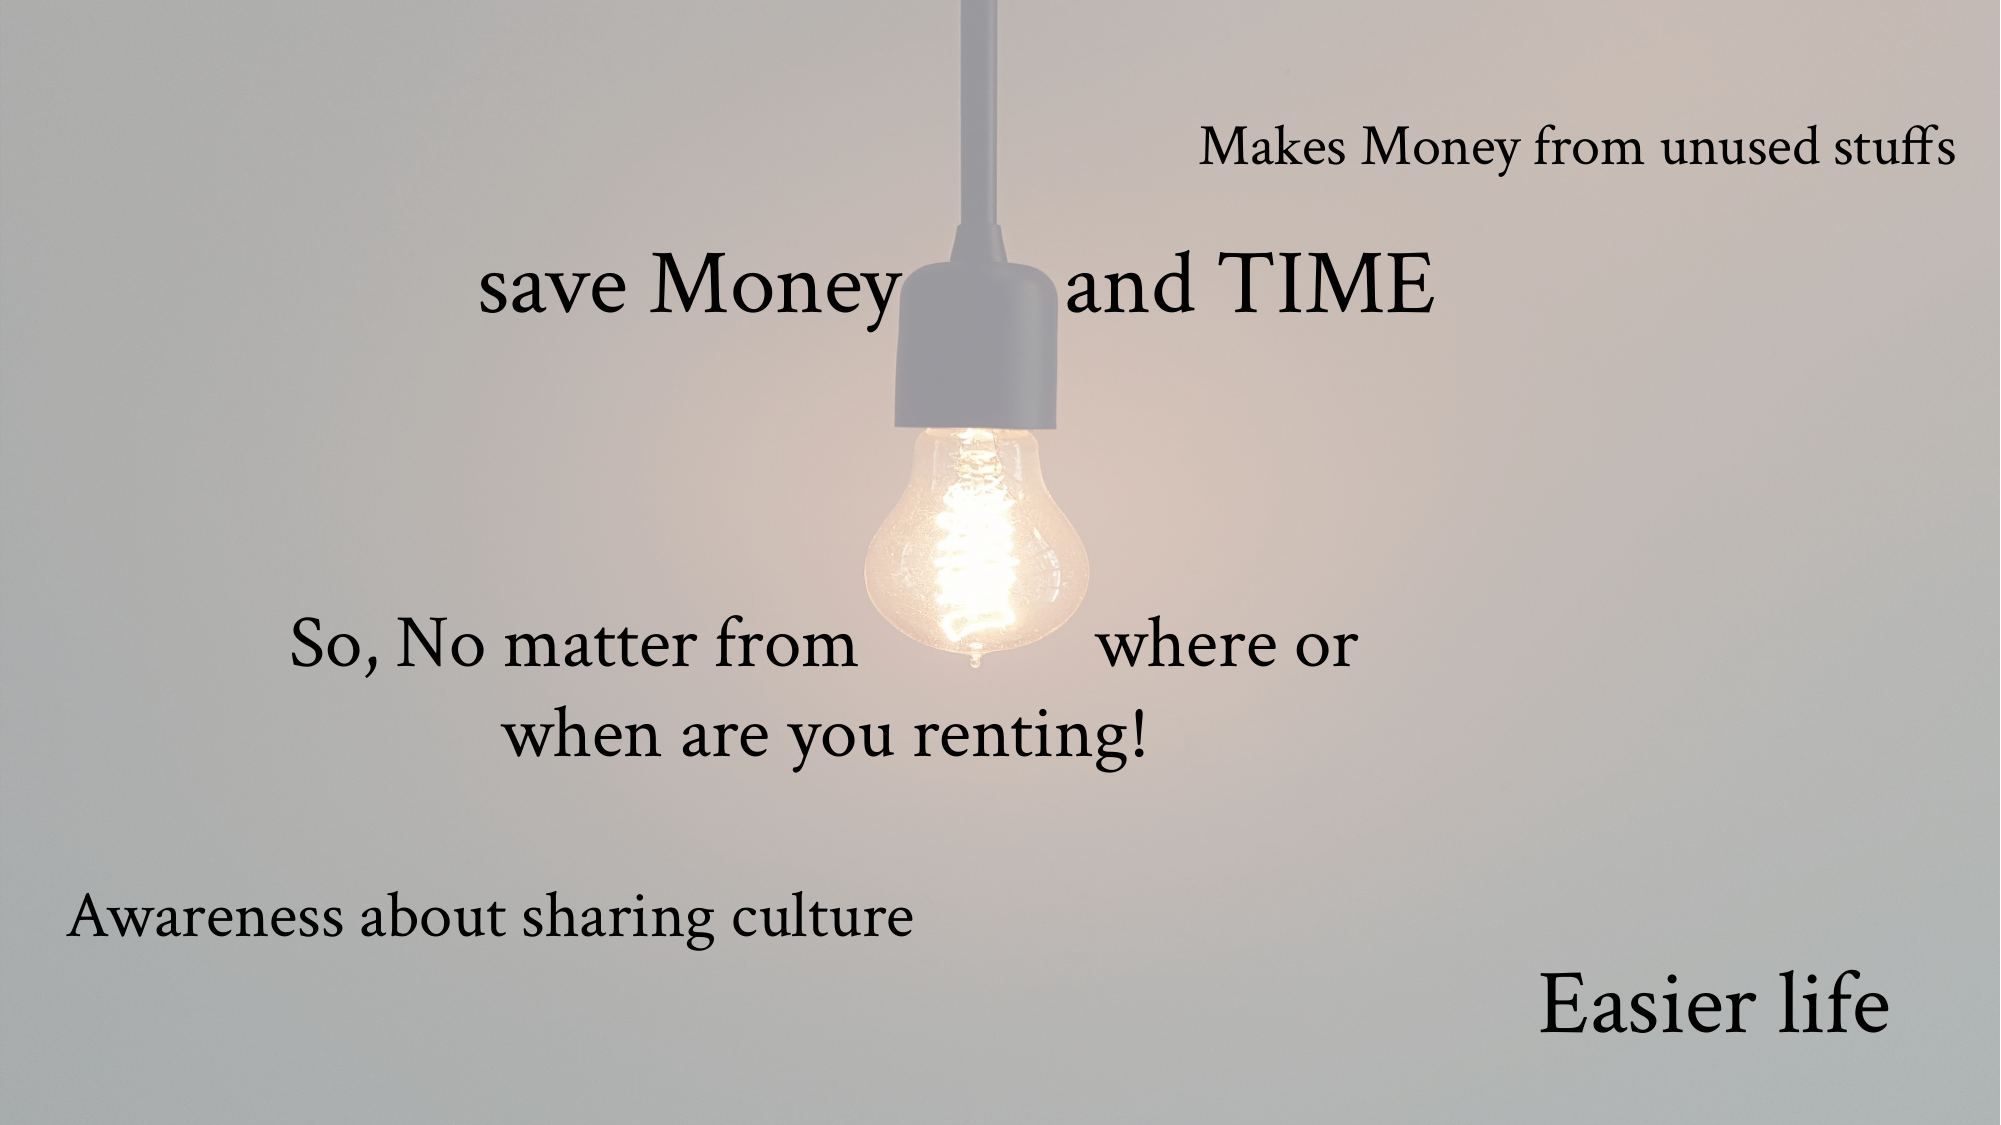

Makes Money from unused stuffs
save Money        and TIME
So, No matter from              where or when are you renting!
Awareness about sharing culture
Easier life